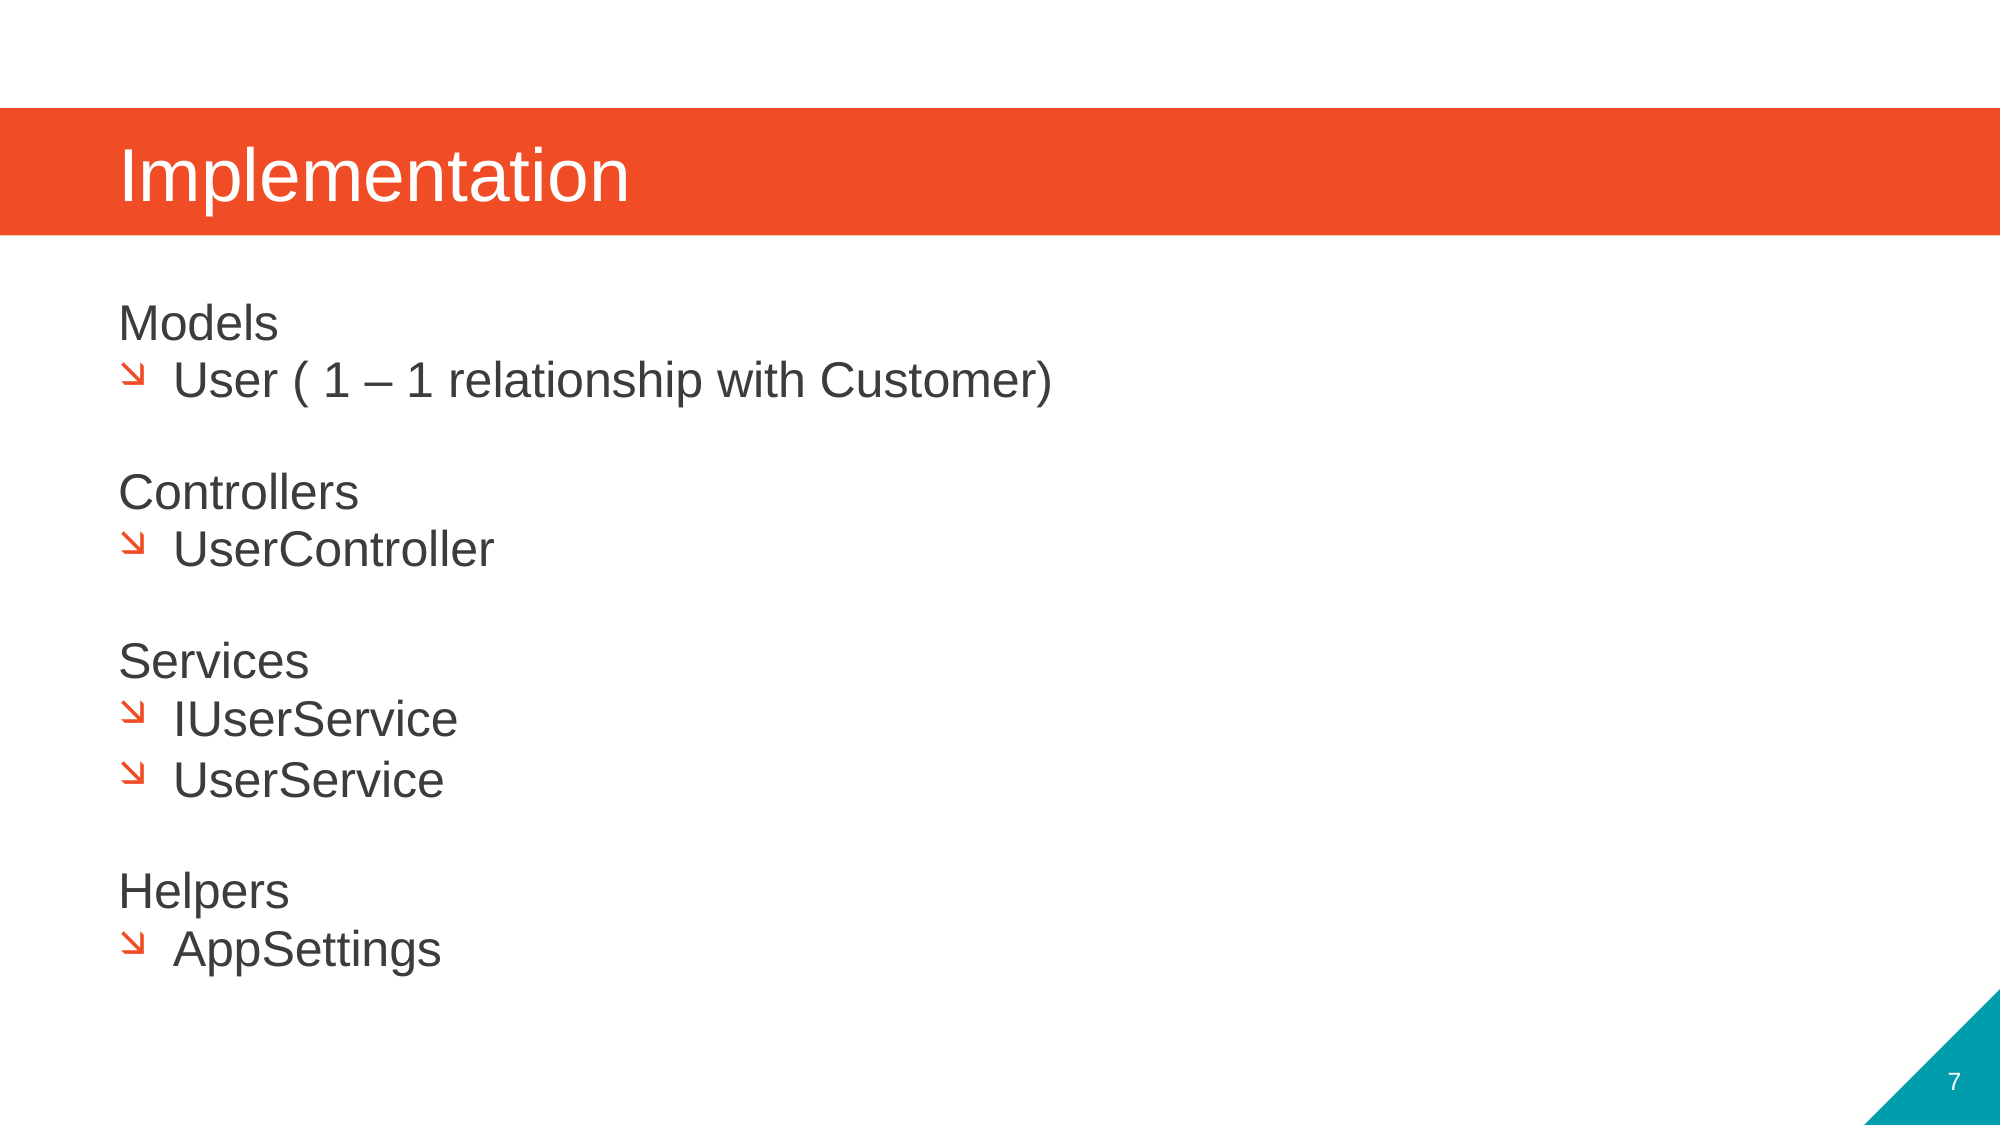

# Implementation
Models
User ( 1 – 1 relationship with Customer)
Controllers
UserController
Services
IUserService
UserService
Helpers
AppSettings
7